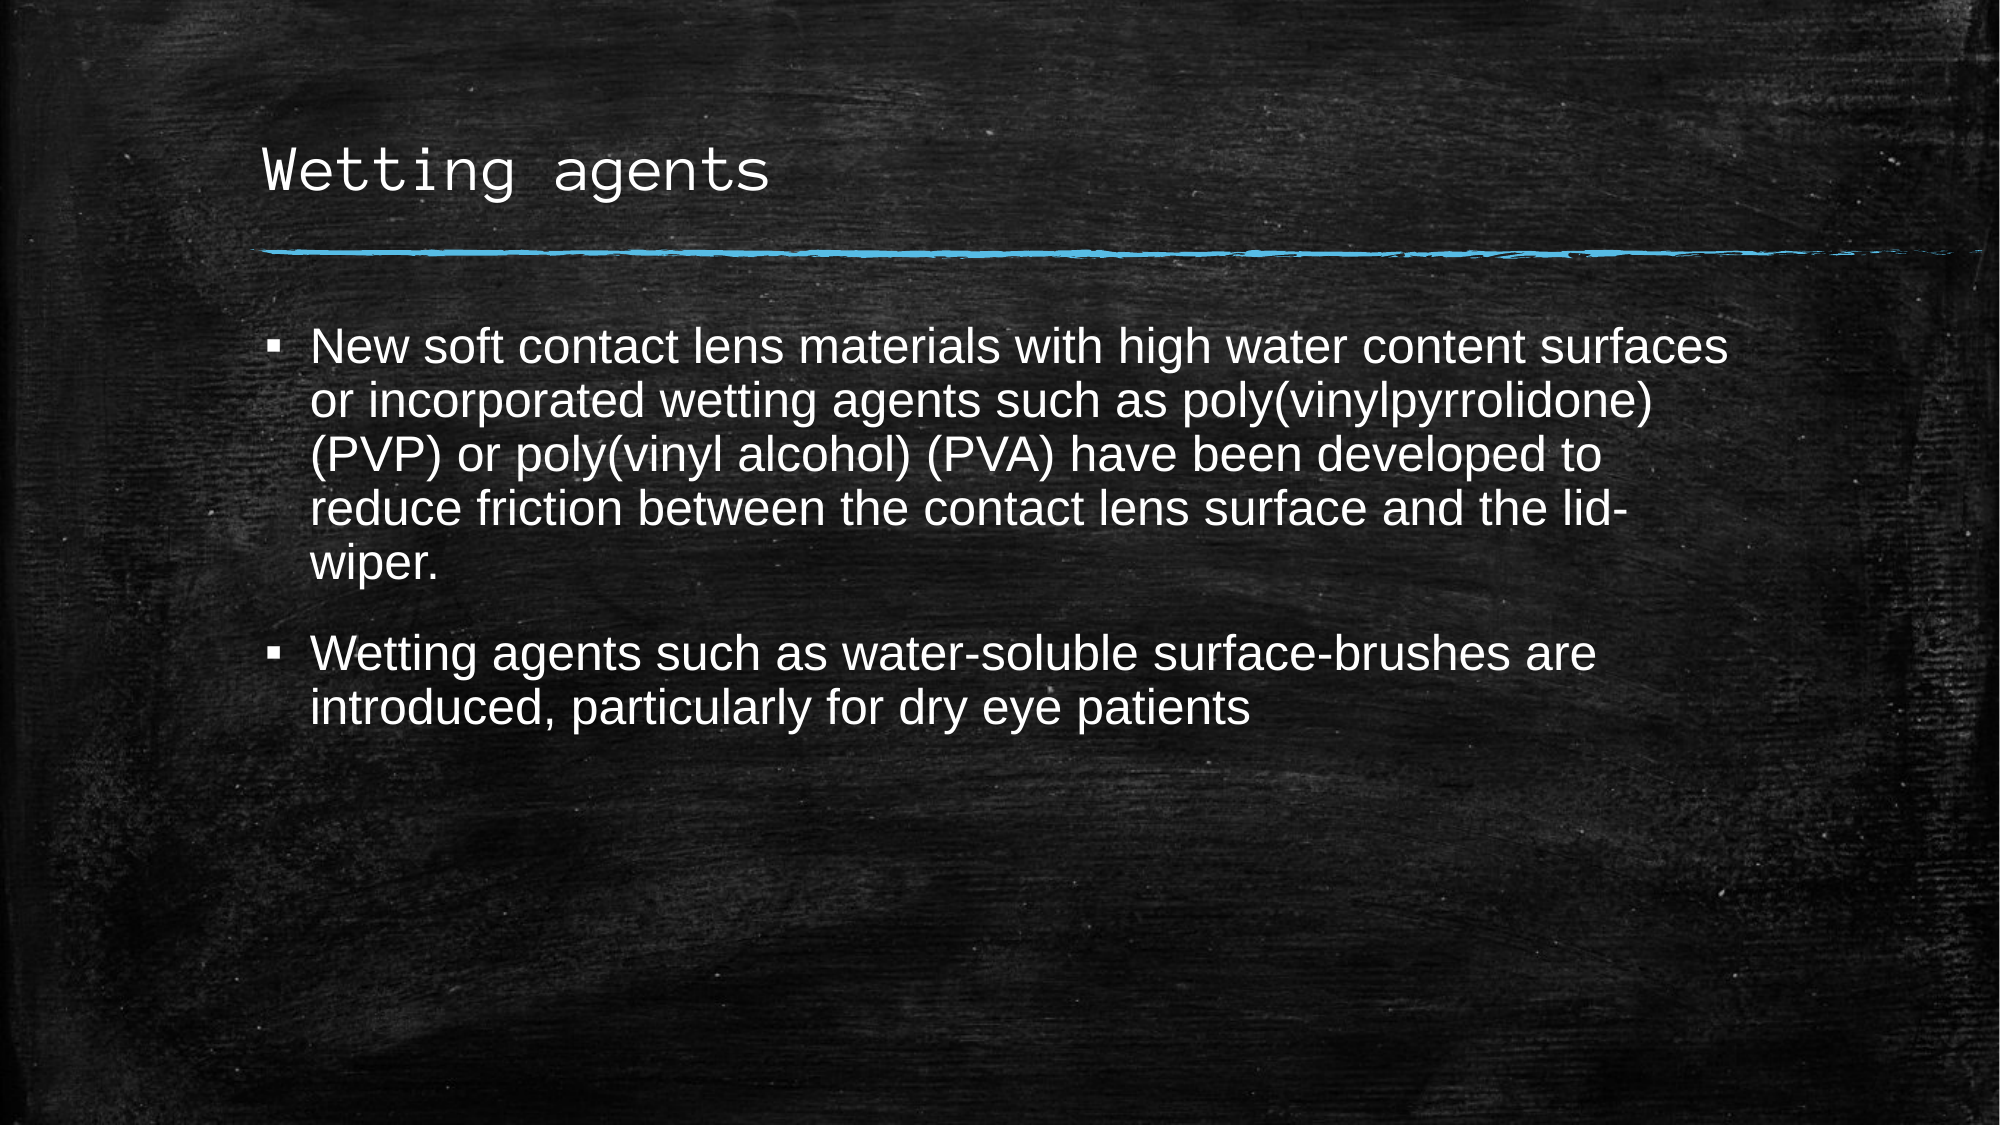

# Wetting agents
New soft contact lens materials with high water content surfaces or incorporated wetting agents such as poly(vinylpyrrolidone) (PVP) or poly(vinyl alcohol) (PVA) have been developed to reduce friction between the contact lens surface and the lid-wiper.
Wetting agents such as water-soluble surface-brushes are introduced, particularly for dry eye patients